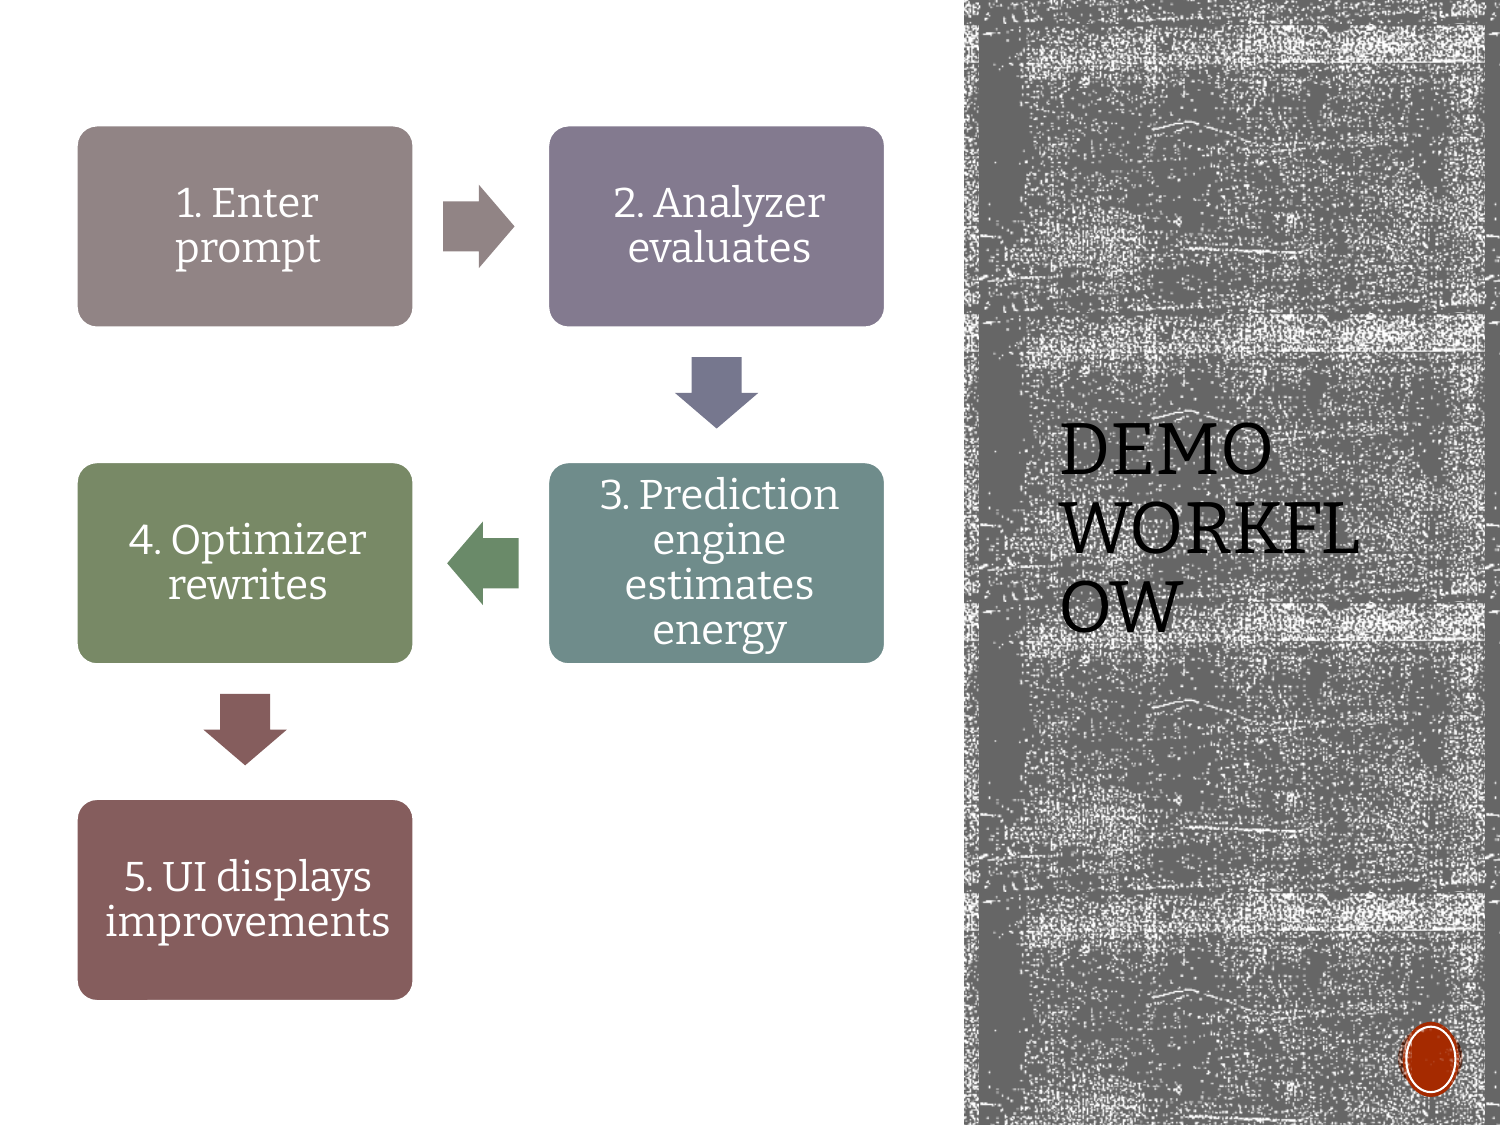

1. Enter prompt

2. Analyzer evaluates

3. Prediction engine estimates energy

4. Optimizer rewrites

5. UI displays improvements
# Demo Workflow